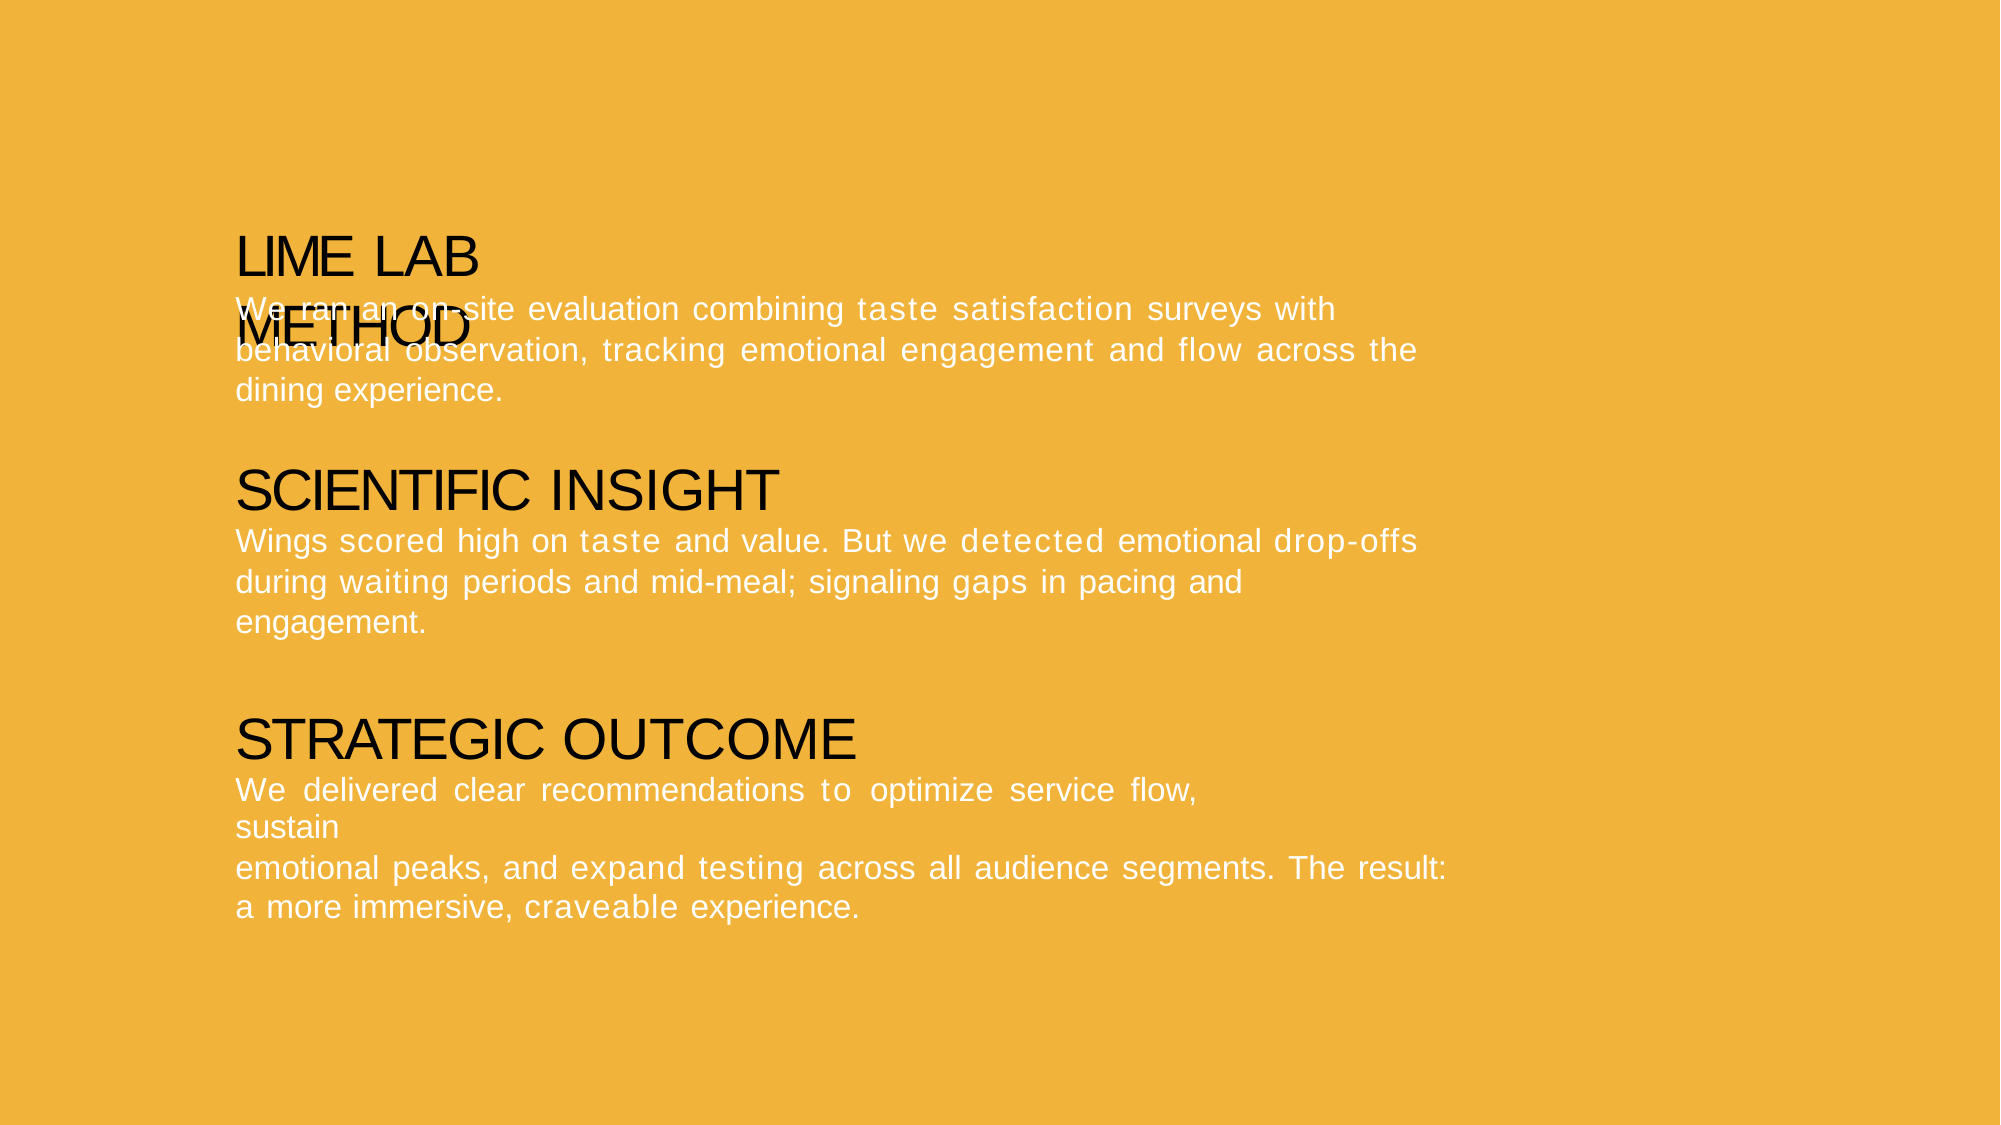

# LIME LAB METHOD
We ran an on-site evaluation combining taste satisfaction surveys with behavioral observation, tracking emotional engagement and flow across the dining experience.

SCIENTIFIC INSIGHT
Wings scored high on taste and value. But we detected emotional drop-offs
during waiting periods and mid-meal; signaling gaps in pacing and engagement.

STRATEGIC OUTCOME
We delivered clear recommendations to optimize service flow, sustain
emotional peaks, and expand testing across all audience segments. The result: a more immersive, craveable experience.